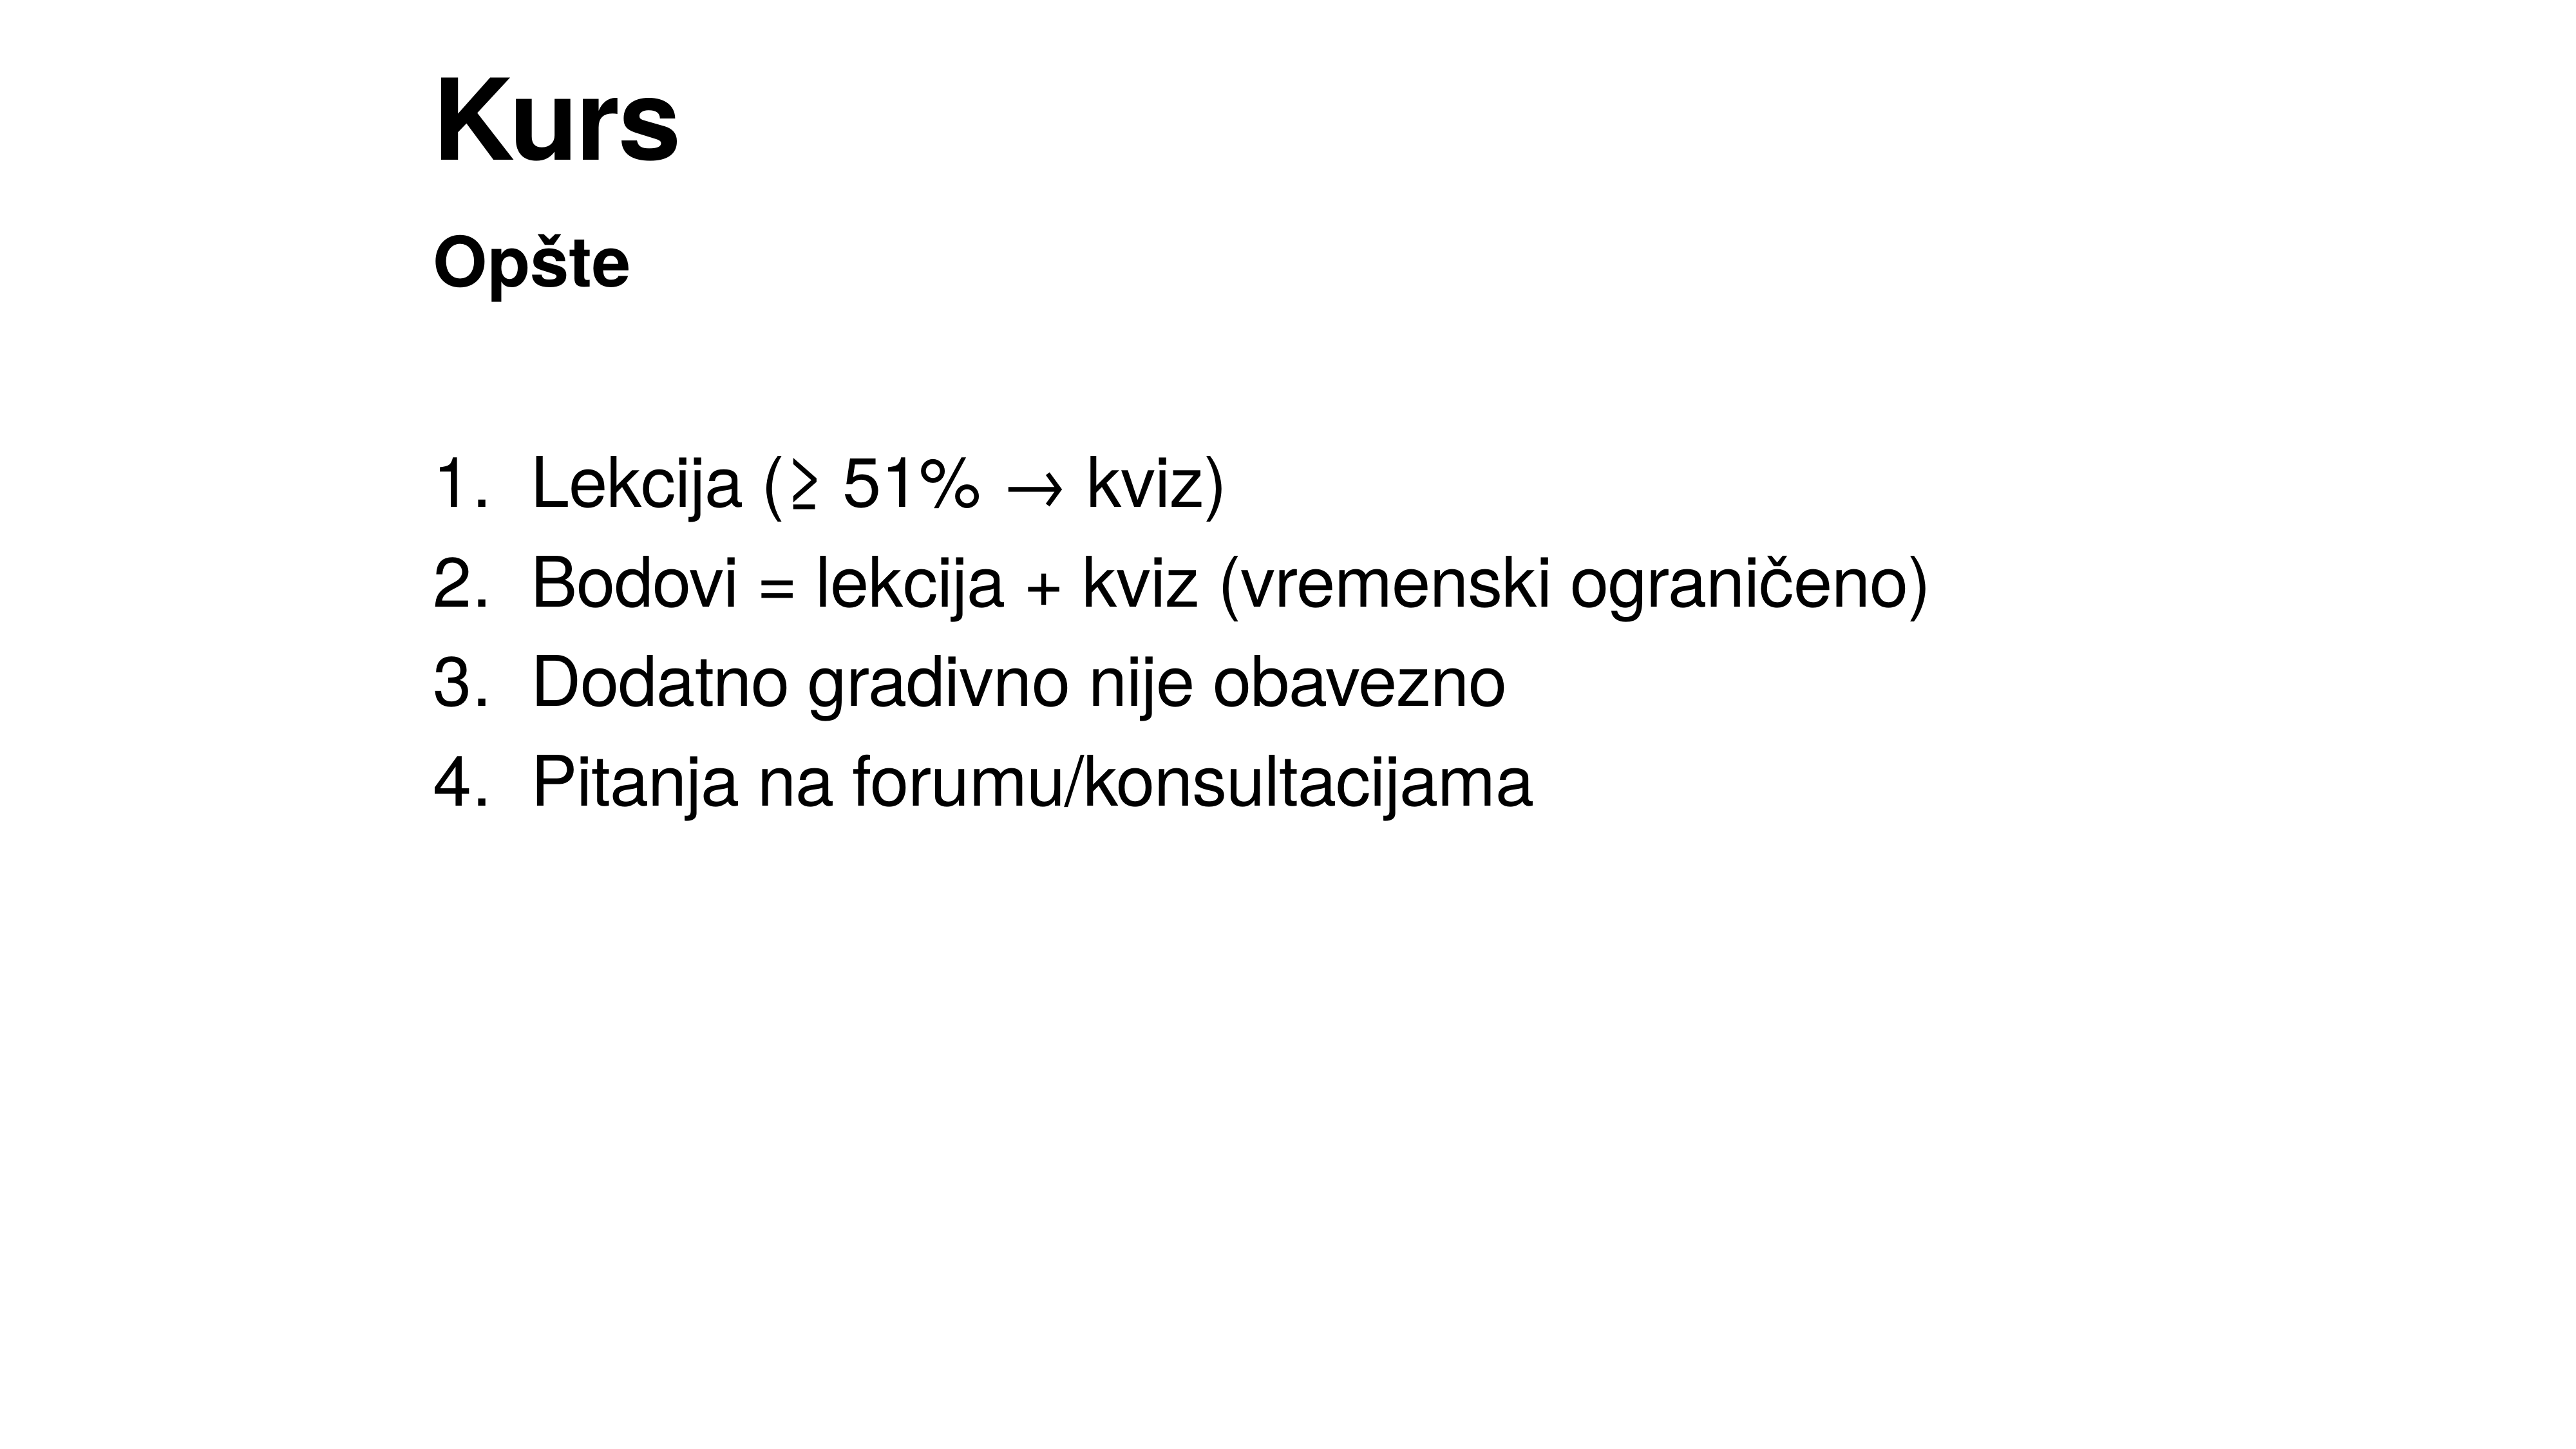

# Kurs
Opšte
Lekcija (≥ 51% → kviz)
Bodovi = lekcija + kviz (vremenski ograničeno)
Dodatno gradivno nije obavezno
Pitanja na forumu/konsultacijama